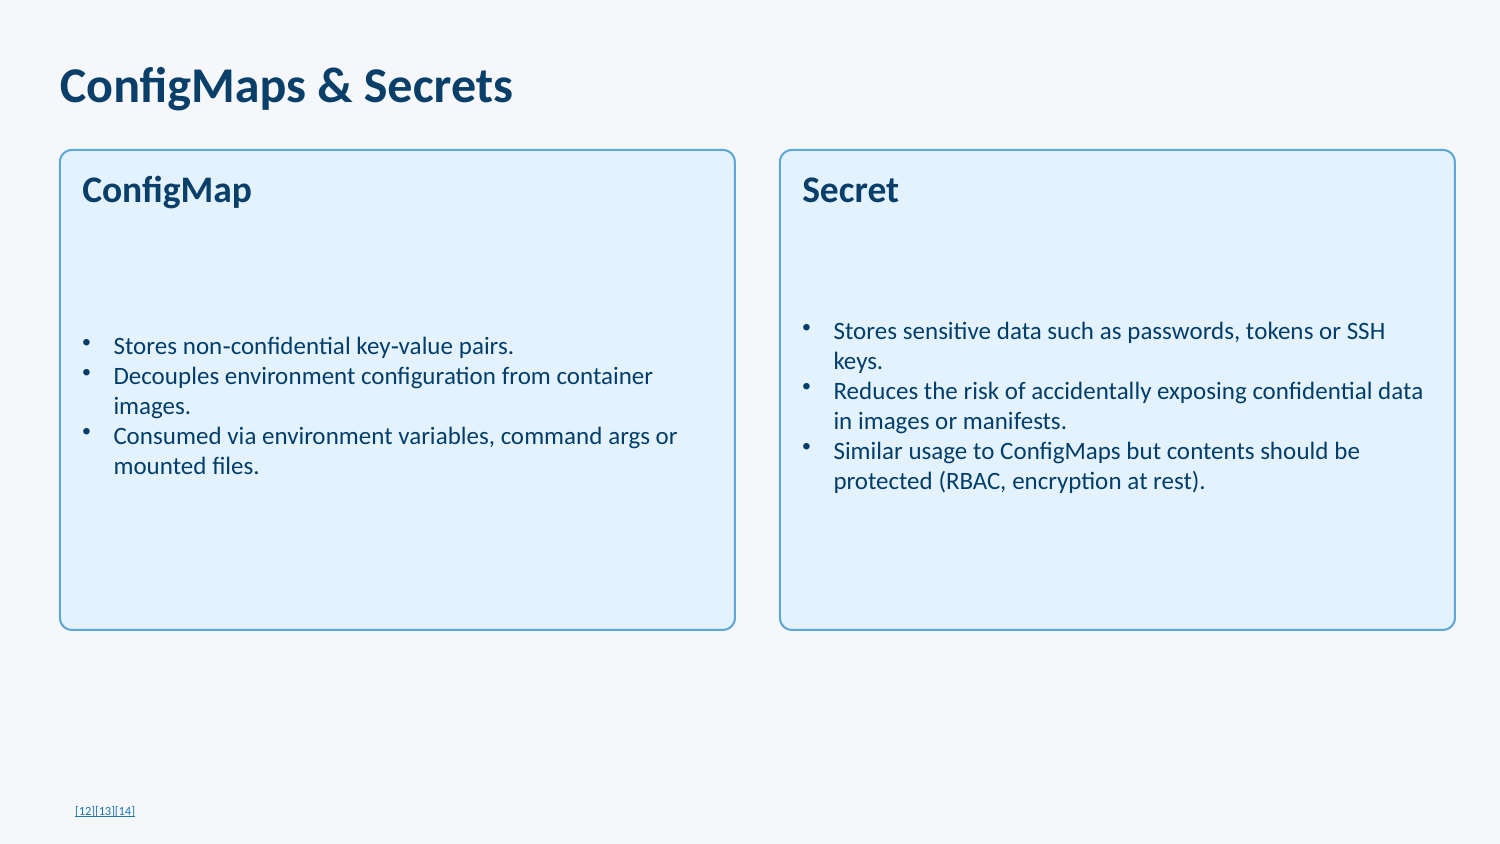

ConfigMaps & Secrets

ConfigMap
Secret
Stores non‑confidential key‑value pairs.
Decouples environment configuration from container images.
Consumed via environment variables, command args or mounted files.
Stores sensitive data such as passwords, tokens or SSH keys.
Reduces the risk of accidentally exposing confidential data in images or manifests.
Similar usage to ConfigMaps but contents should be protected (RBAC, encryption at rest).
[12][13][14]